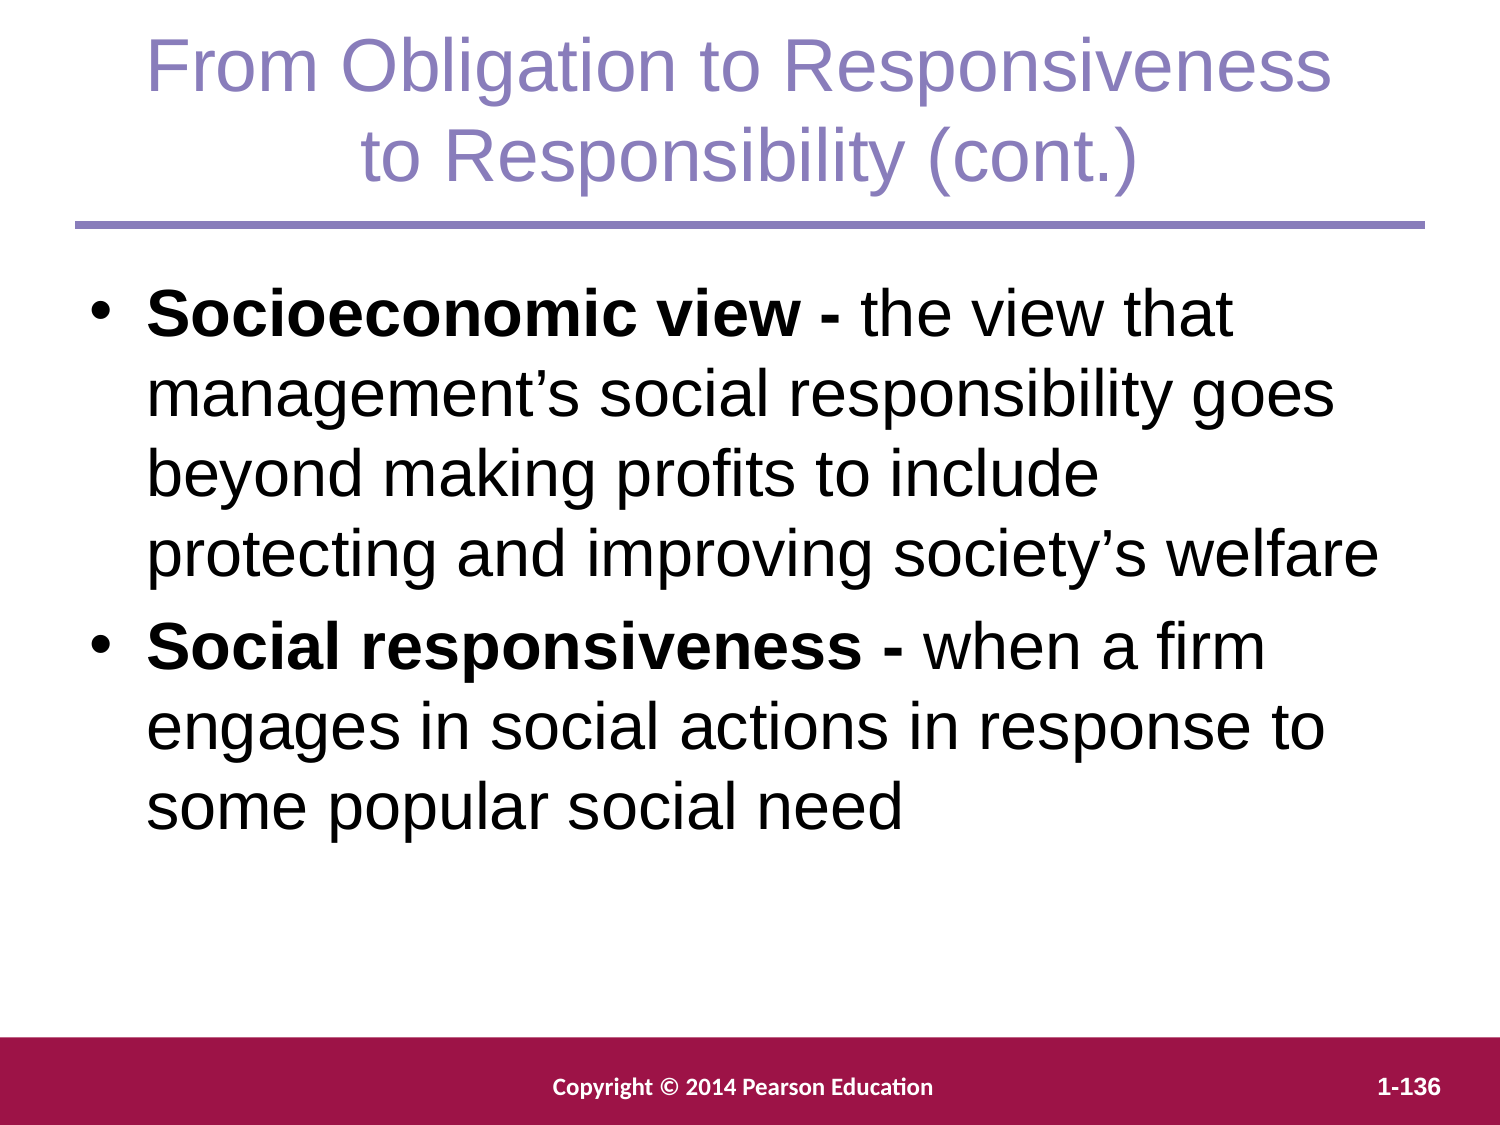

From Obligation to Responsiveness
to Responsibility (cont.)
Socioeconomic view - the view that management’s social responsibility goes beyond making profits to include protecting and improving society’s welfare
Social responsiveness - when a firm engages in social actions in response to some popular social need